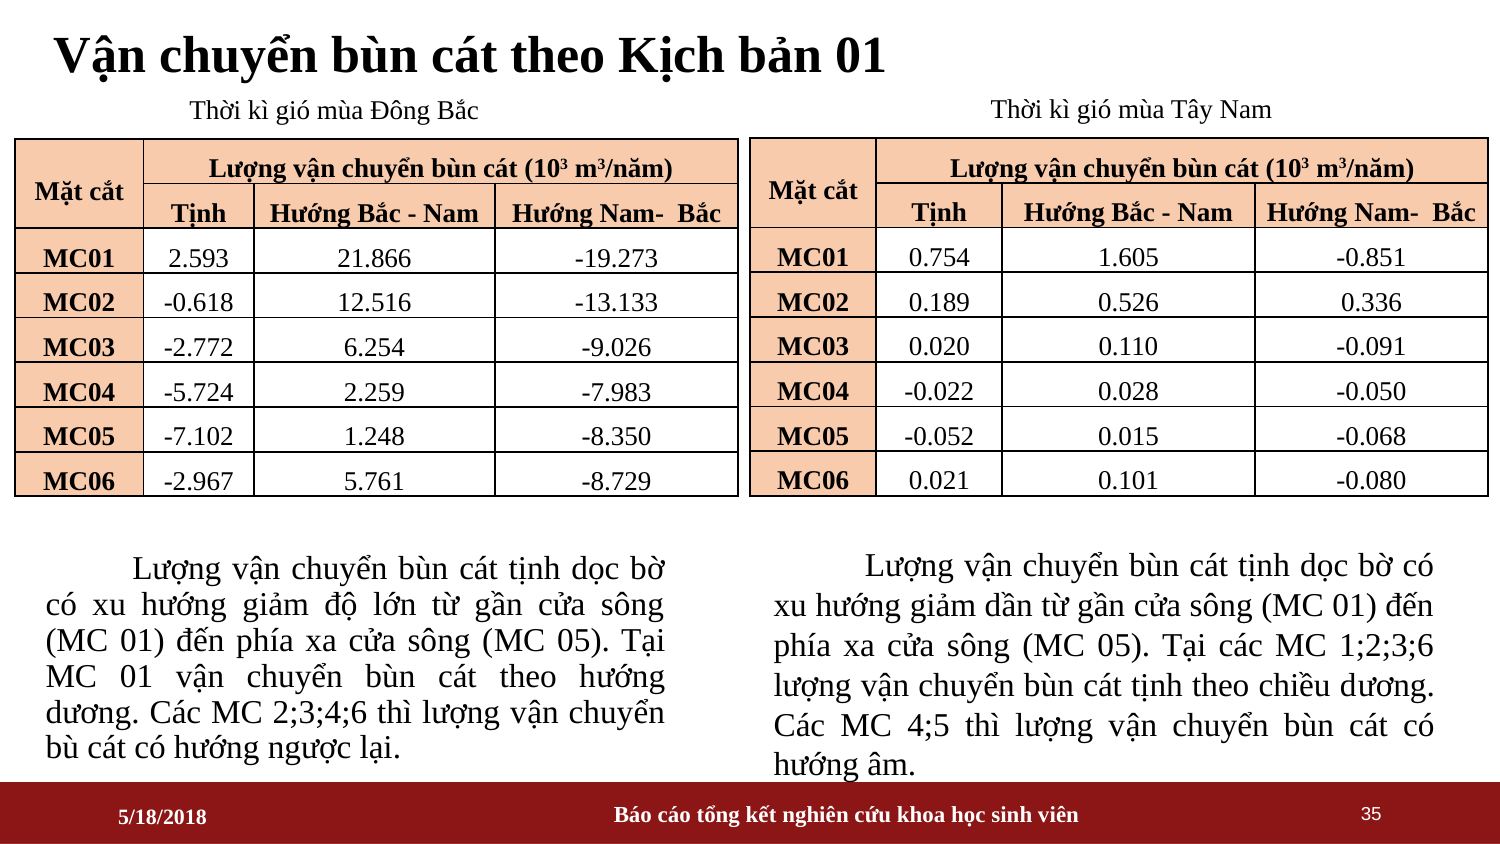

Vận chuyển bùn cát theo Kịch bản 01
 Thời kì gió mùa Tây Nam
 Thời kì gió mùa Đông Bắc
| Mặt cắt | Lượng vận chuyển bùn cát (103 m3/năm) |  |  |
| --- | --- | --- | --- |
|  | Tịnh | Hướng Bắc - Nam | Hướng Nam- Bắc |
| MC01 | 0.754 | 1.605 | -0.851 |
| MC02 | 0.189 | 0.526 | 0.336 |
| MC03 | 0.020 | 0.110 | -0.091 |
| MC04 | -0.022 | 0.028 | -0.050 |
| MC05 | -0.052 | 0.015 | -0.068 |
| MC06 | 0.021 | 0.101 | -0.080 |
| Mặt cắt | Lượng vận chuyển bùn cát (103 m3/năm) |  |  |
| --- | --- | --- | --- |
|  | Tịnh | Hướng Bắc - Nam | Hướng Nam- Bắc |
| MC01 | 2.593 | 21.866 | -19.273 |
| MC02 | -0.618 | 12.516 | -13.133 |
| MC03 | -2.772 | 6.254 | -9.026 |
| MC04 | -5.724 | 2.259 | -7.983 |
| MC05 | -7.102 | 1.248 | -8.350 |
| MC06 | -2.967 | 5.761 | -8.729 |
# Lượng vận chuyển bùn cát tịnh dọc bờ có xu hướng giảm độ lớn từ gần cửa sông (MC 01) đến phía xa cửa sông (MC 05). Tại MC 01 vận chuyển bùn cát theo hướng dương. Các MC 2;3;4;6 thì lượng vận chuyển bù cát có hướng ngược lại.
         Lượng vận chuyển bùn cát tịnh dọc bờ có xu hướng giảm dần từ gần cửa sông (MC 01) đến phía xa cửa sông (MC 05). Tại các MC 1;2;3;6 lượng vận chuyển bùn cát tịnh theo chiều dương. Các MC 4;5 thì lượng vận chuyển bùn cát có hướng âm.
35
Báo cáo tổng kết nghiên cứu khoa học sinh viên
5/18/2018